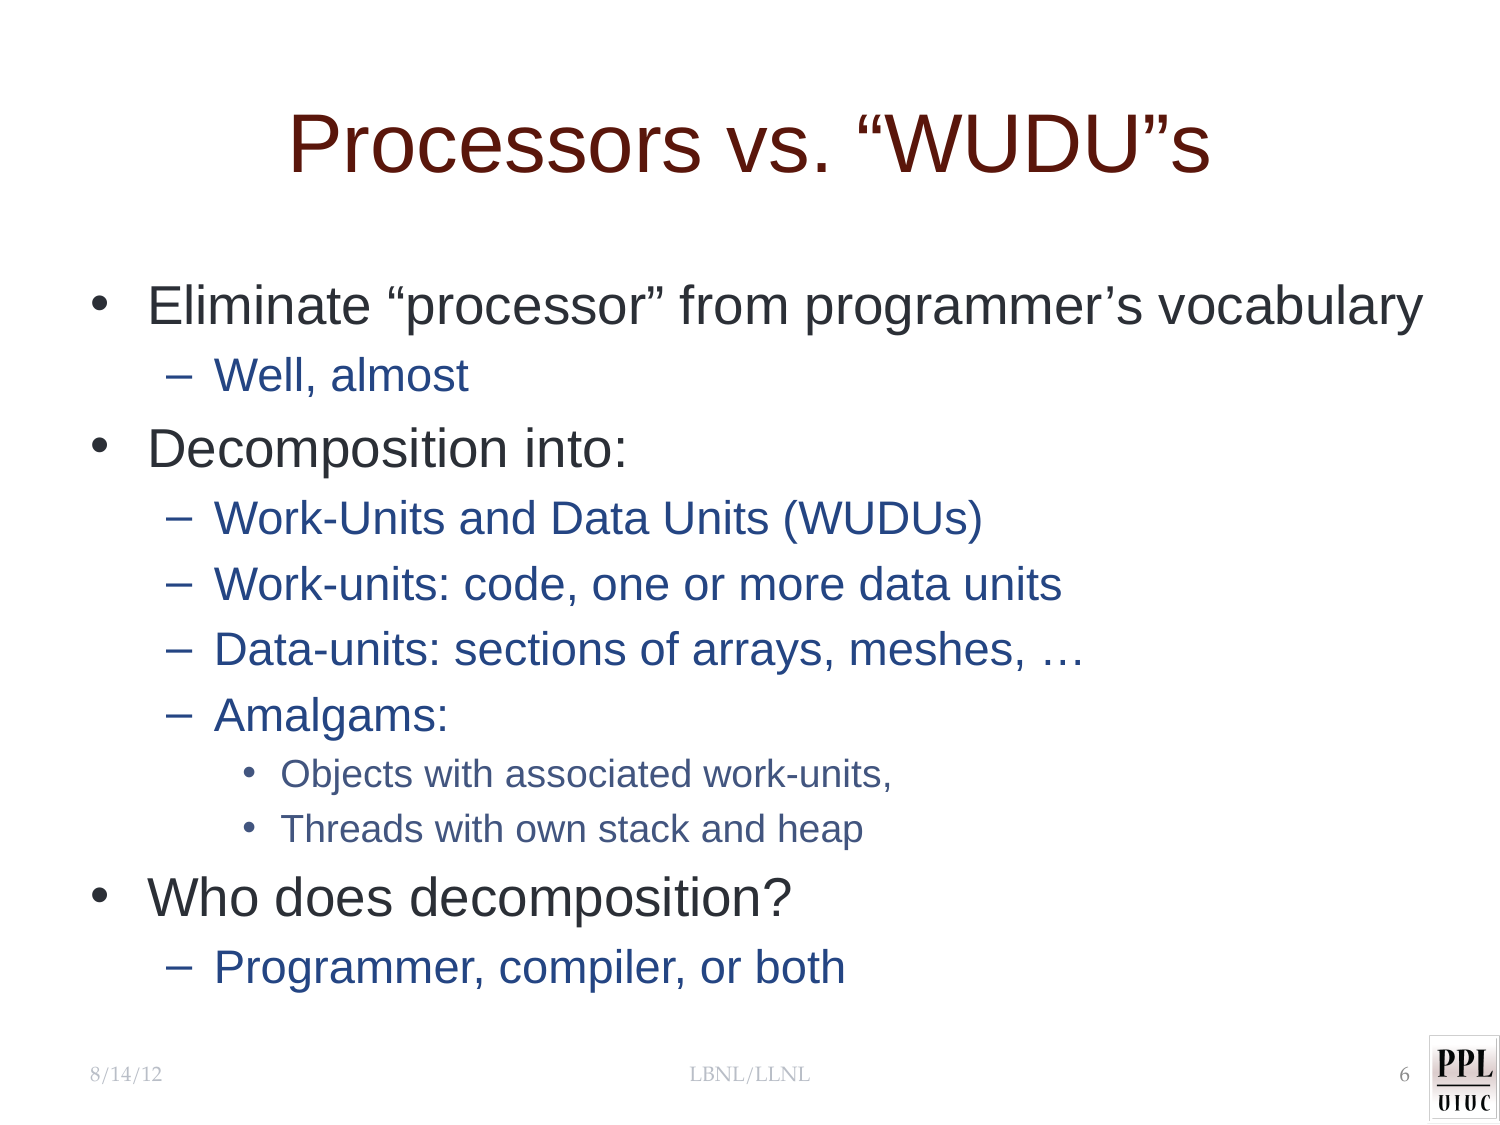

# Processors vs. “WUDU”s
Eliminate “processor” from programmer’s vocabulary
Well, almost
Decomposition into:
Work-Units and Data Units (WUDUs)
Work-units: code, one or more data units
Data-units: sections of arrays, meshes, …
Amalgams:
Objects with associated work-units,
Threads with own stack and heap
Who does decomposition?
Programmer, compiler, or both
8/14/12
LBNL/LLNL
6